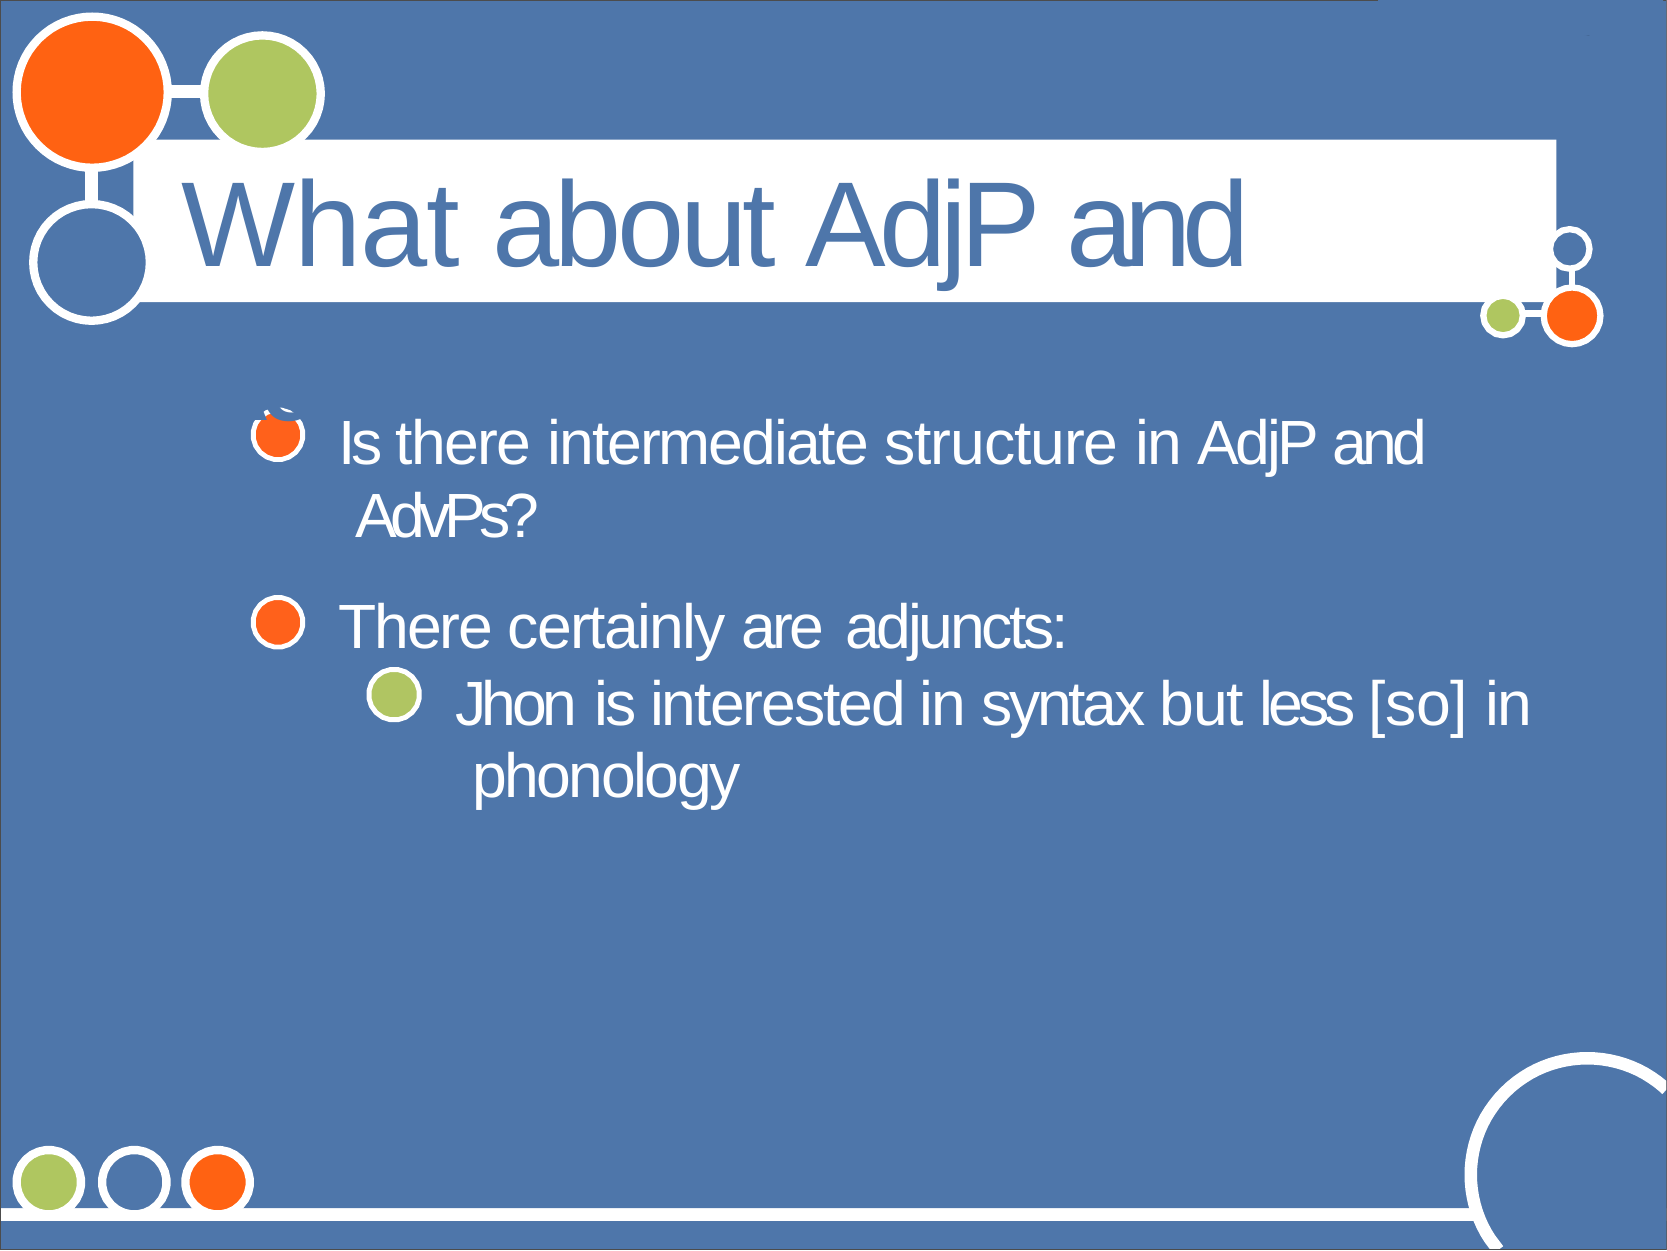

©Andrew Carnie, 2006

# What about AdjP and AdvP
Is there intermediate structure in AdjP and  AdvPs?
There certainly are adjuncts:
Jhon is interested in syntax but less [so] in  phonology